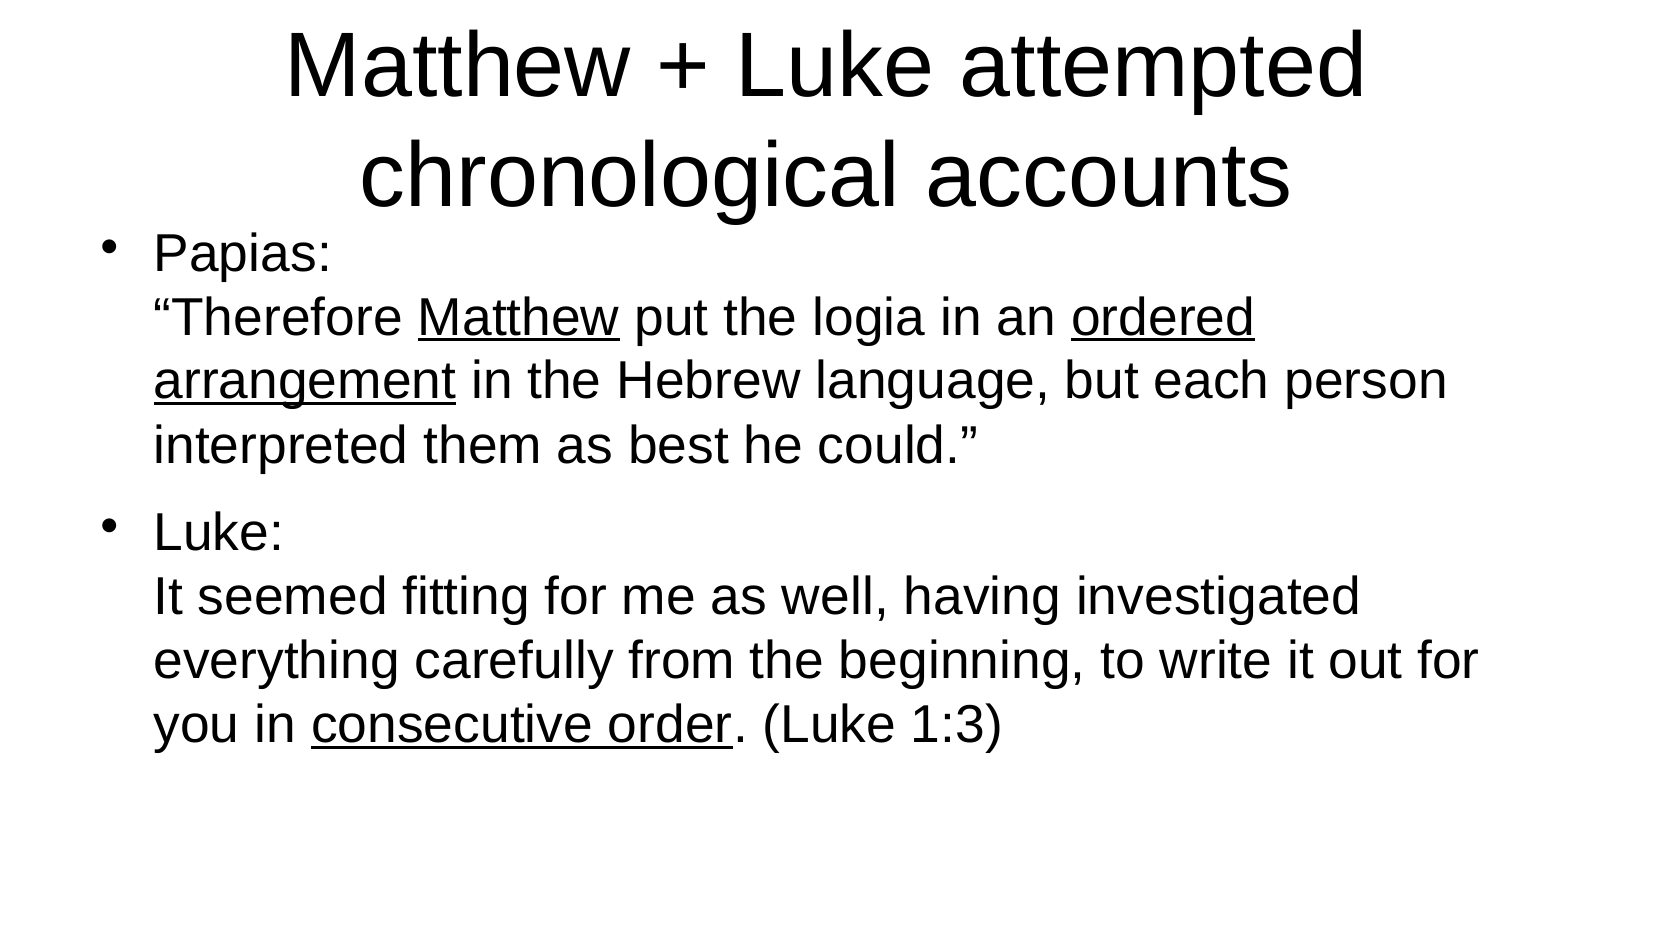

# Matthew + Luke attempted chronological accounts
Papias:
“Therefore Matthew put the logia in an ordered arrangement in the Hebrew language, but each person interpreted them as best he could.”
Luke:
It seemed fitting for me as well, having investigated everything carefully from the beginning, to write it out for you in consecutive order. (Luke 1:3)